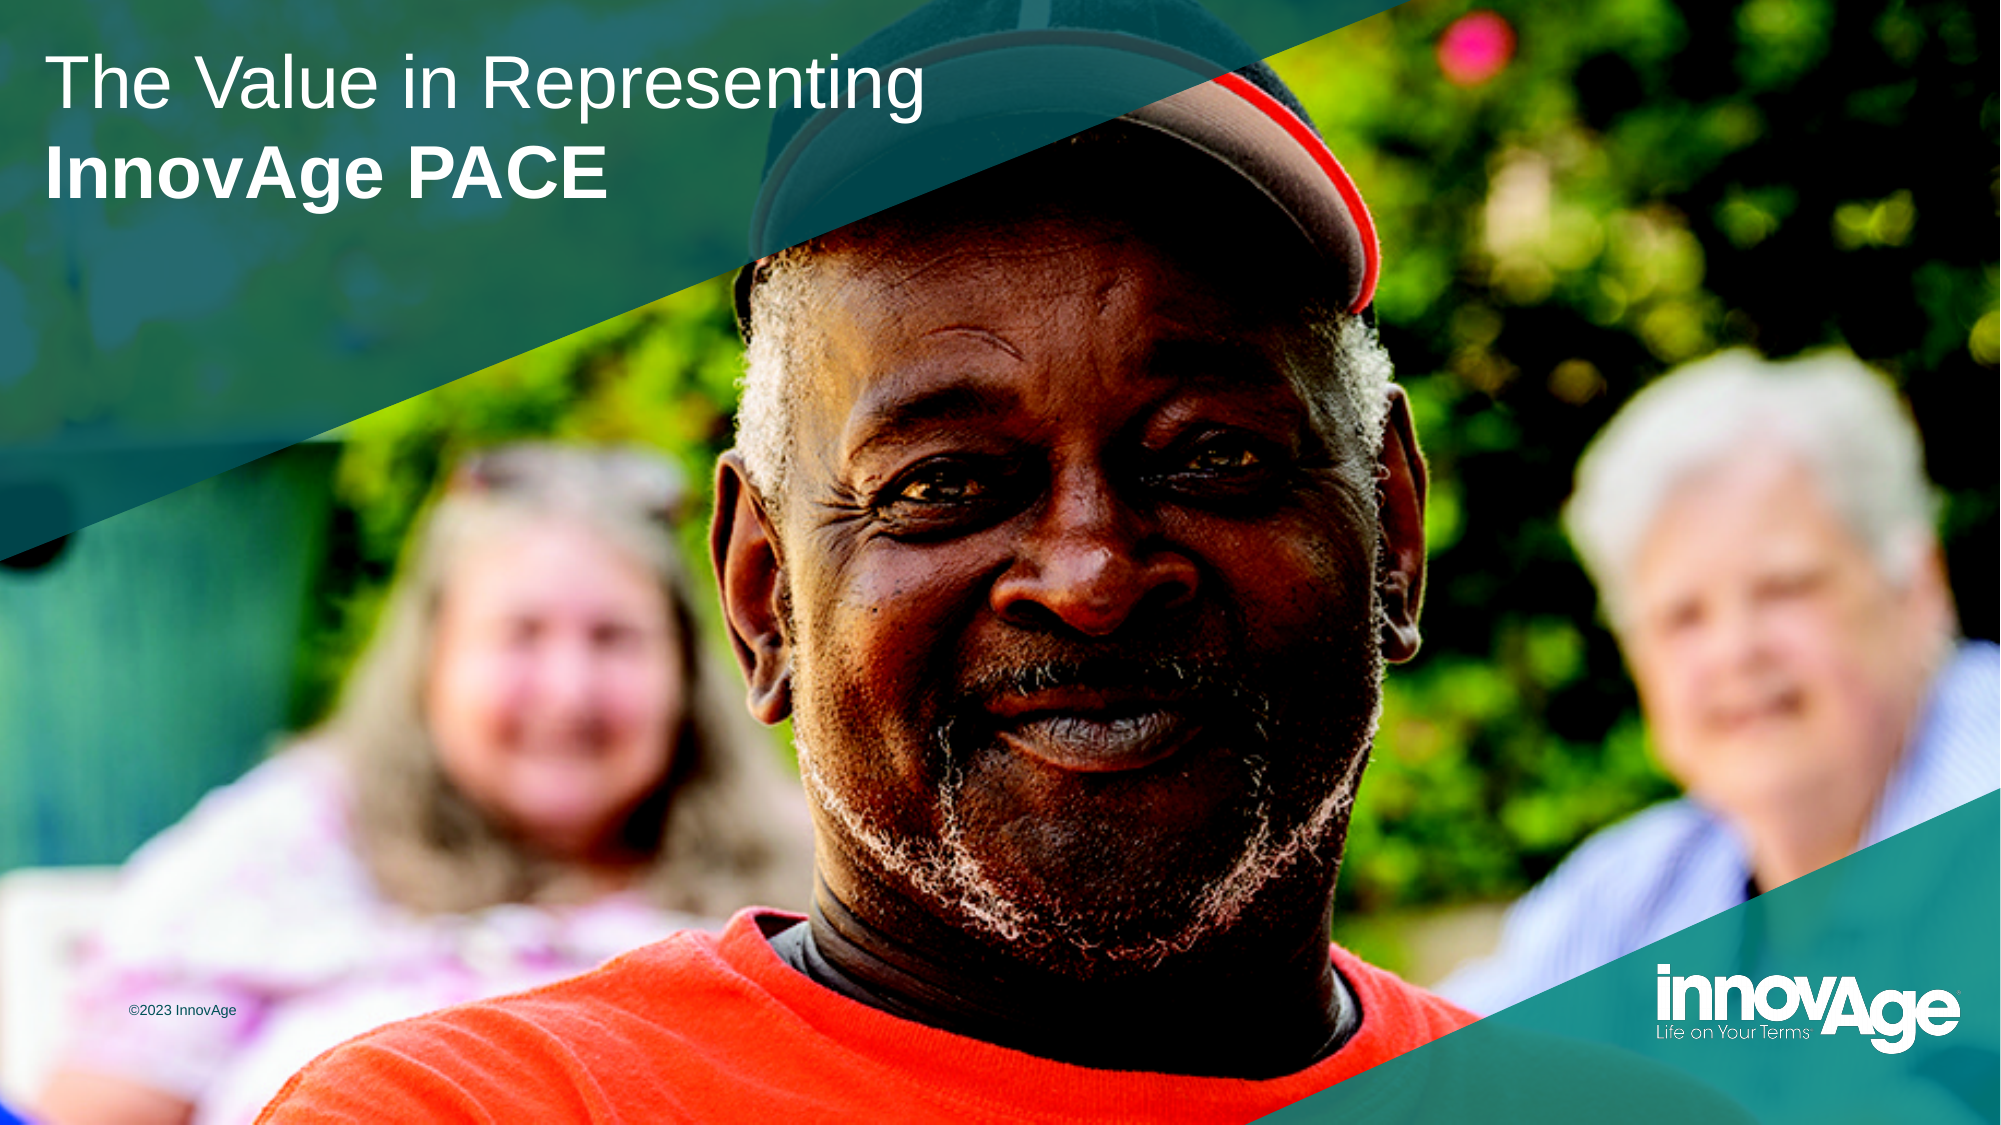

# The Value in Representing InnovAge PACE